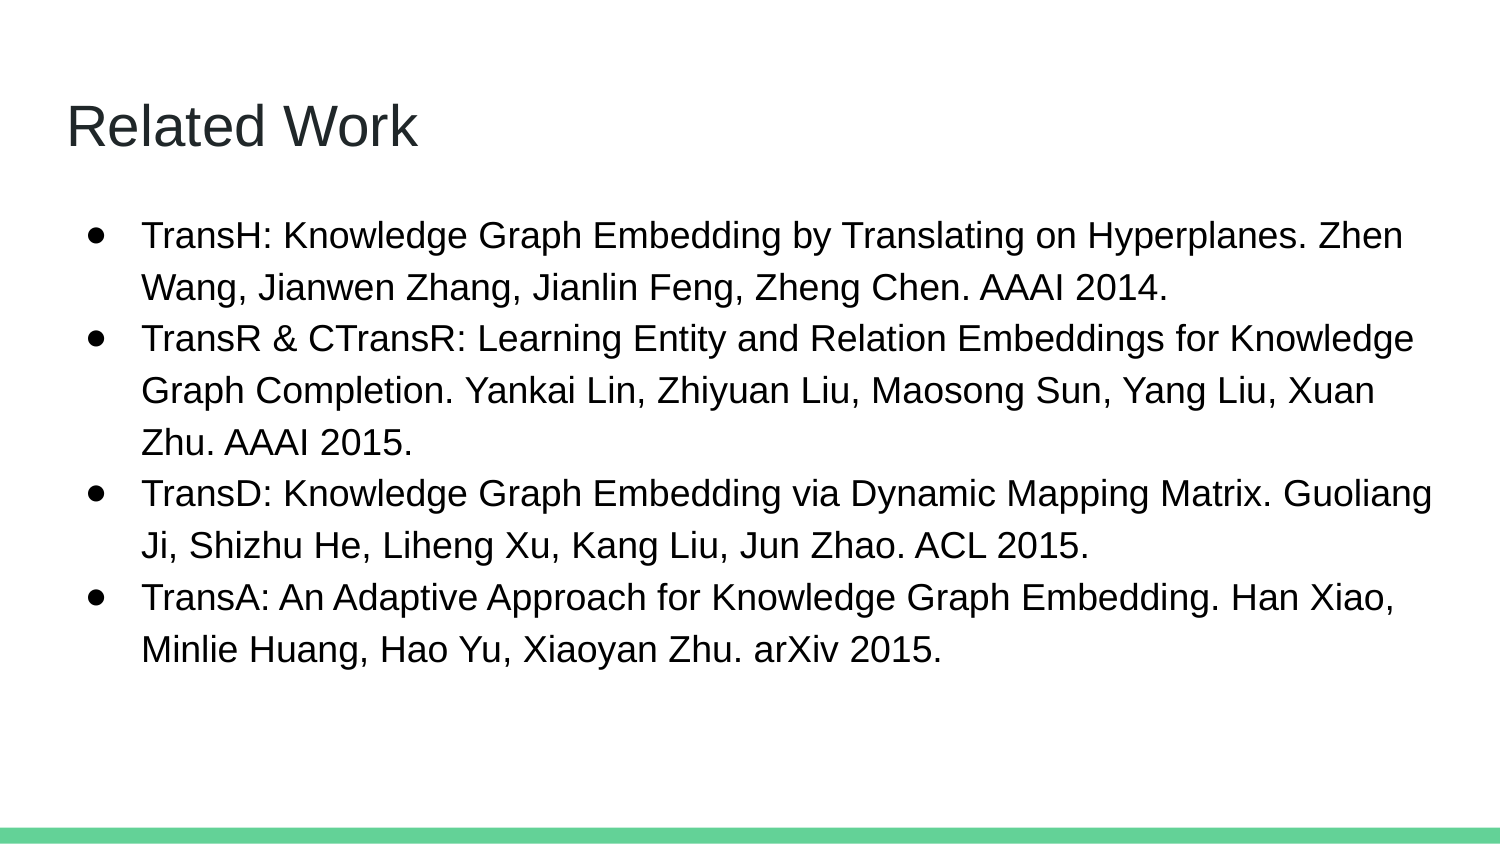

# Related Work
TransH: Knowledge Graph Embedding by Translating on Hyperplanes. Zhen Wang, Jianwen Zhang, Jianlin Feng, Zheng Chen. AAAI 2014.
TransR & CTransR: Learning Entity and Relation Embeddings for Knowledge Graph Completion. Yankai Lin, Zhiyuan Liu, Maosong Sun, Yang Liu, Xuan Zhu. AAAI 2015.
TransD: Knowledge Graph Embedding via Dynamic Mapping Matrix. Guoliang Ji, Shizhu He, Liheng Xu, Kang Liu, Jun Zhao. ACL 2015.
TransA: An Adaptive Approach for Knowledge Graph Embedding. Han Xiao, Minlie Huang, Hao Yu, Xiaoyan Zhu. arXiv 2015.